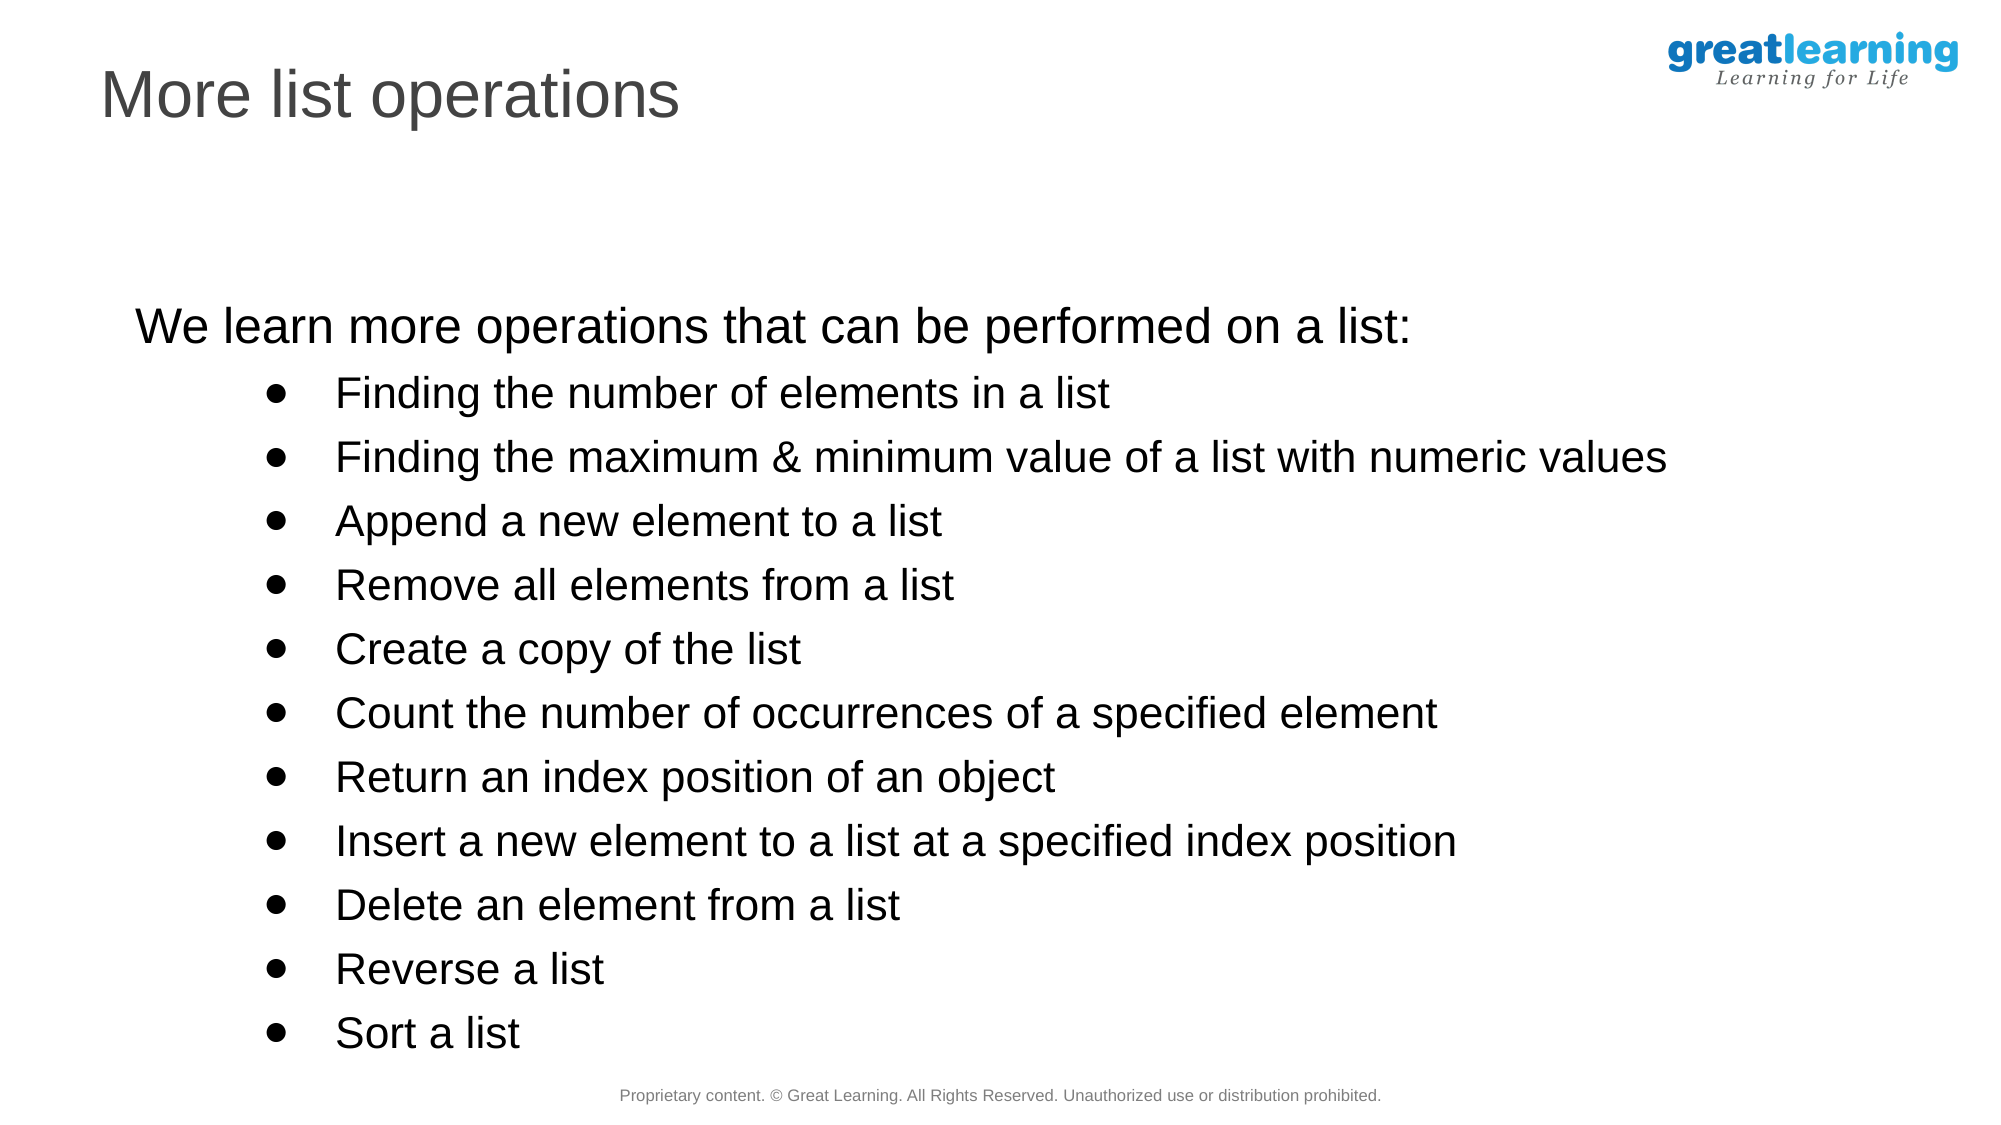

More list operations
We learn more operations that can be performed on a list:
Finding the number of elements in a list
Finding the maximum & minimum value of a list with numeric values
Append a new element to a list
Remove all elements from a list
Create a copy of the list
Count the number of occurrences of a specified element
Return an index position of an object
Insert a new element to a list at a specified index position
Delete an element from a list
Reverse a list
Sort a list